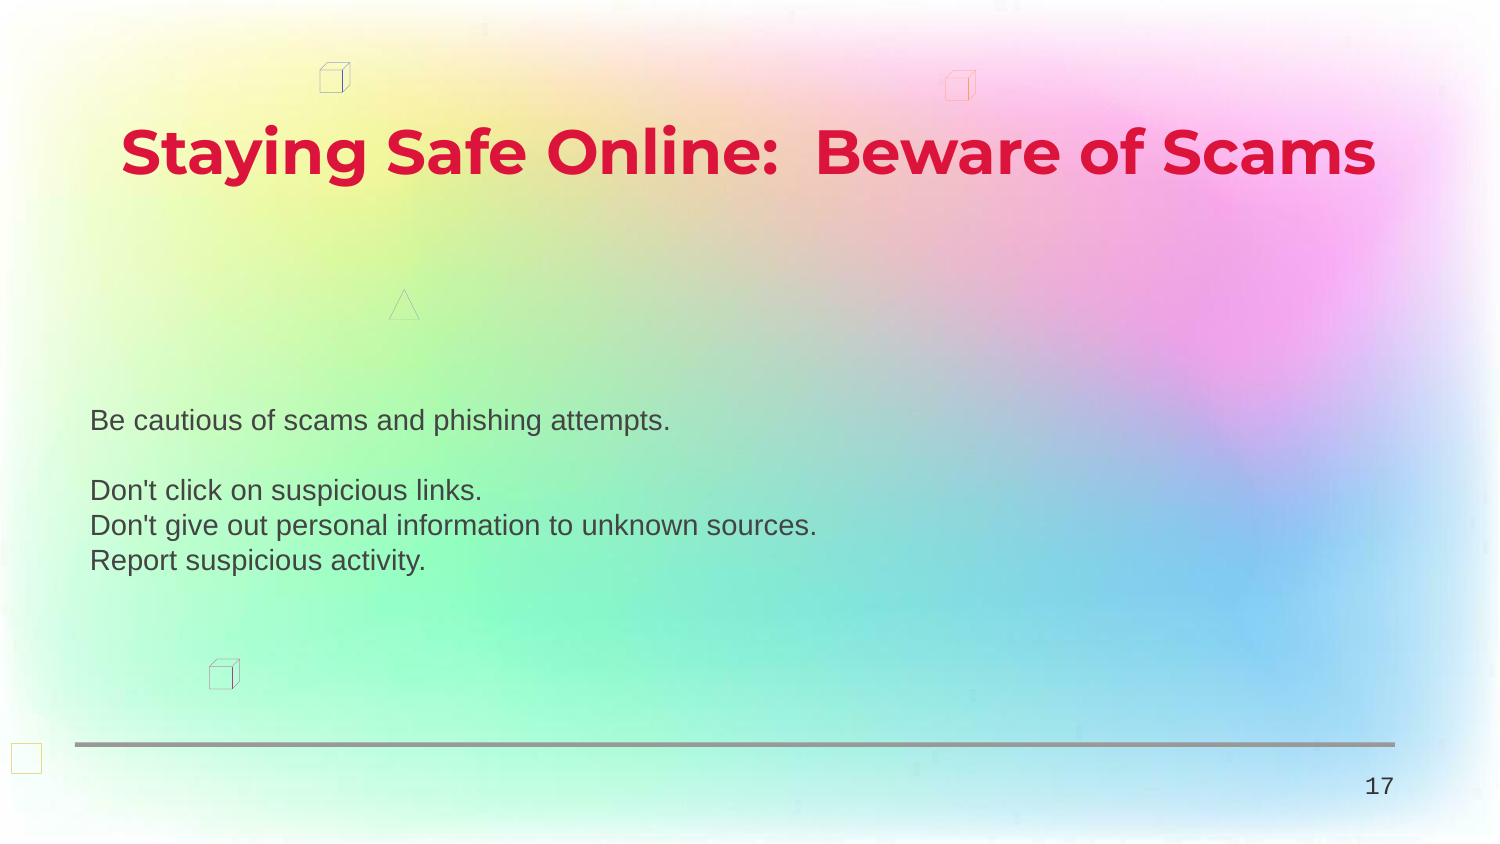

Staying Safe Online:  Beware of Scams
Be cautious of scams and phishing attempts.

Don't click on suspicious links.
Don't give out personal information to unknown sources.
Report suspicious activity.

17